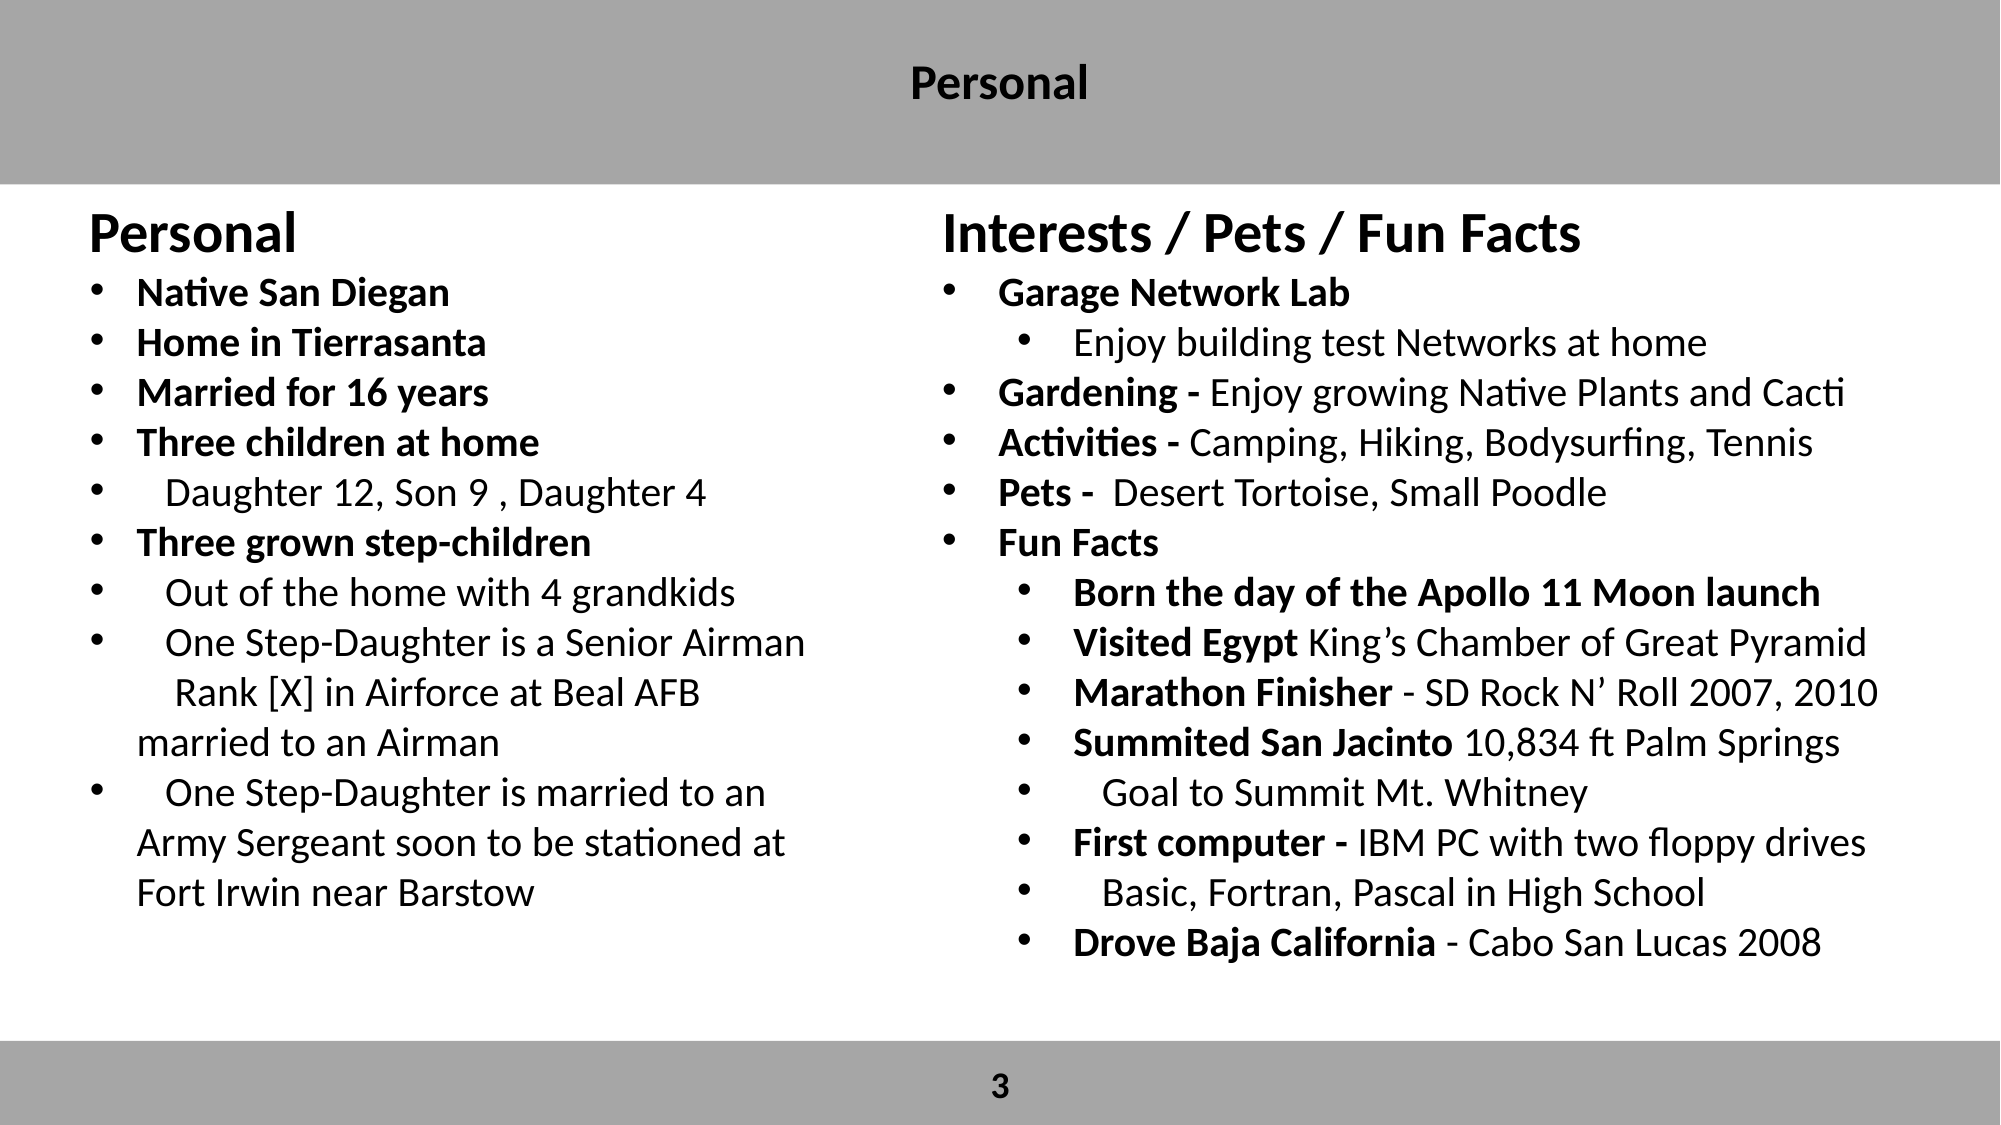

Personal
Personal
Native San Diegan
Home in Tierrasanta
Married for 16 years
Three children at home
   Daughter 12, Son 9 , Daughter 4
Three grown step-children
   Out of the home with 4 grandkids
   One Step-Daughter is a Senior Airman     Rank [X] in Airforce at Beal AFB married to an Airman
   One Step-Daughter is married to an Army Sergeant soon to be stationed at Fort Irwin near Barstow
Interests / Pets / Fun Facts
Garage Network Lab
Enjoy building test Networks at home
Gardening - Enjoy growing Native Plants and Cacti
Activities - Camping, Hiking, Bodysurfing, Tennis
Pets -  Desert Tortoise, Small Poodle
Fun Facts
Born the day of the Apollo 11 Moon launch
Visited Egypt King’s Chamber of Great Pyramid
Marathon Finisher - SD Rock N’ Roll 2007, 2010
Summited San Jacinto 10,834 ft Palm Springs
   Goal to Summit Mt. Whitney
First computer - IBM PC with two floppy drives
   Basic, Fortran, Pascal in High School
Drove Baja California - Cabo San Lucas 2008

3